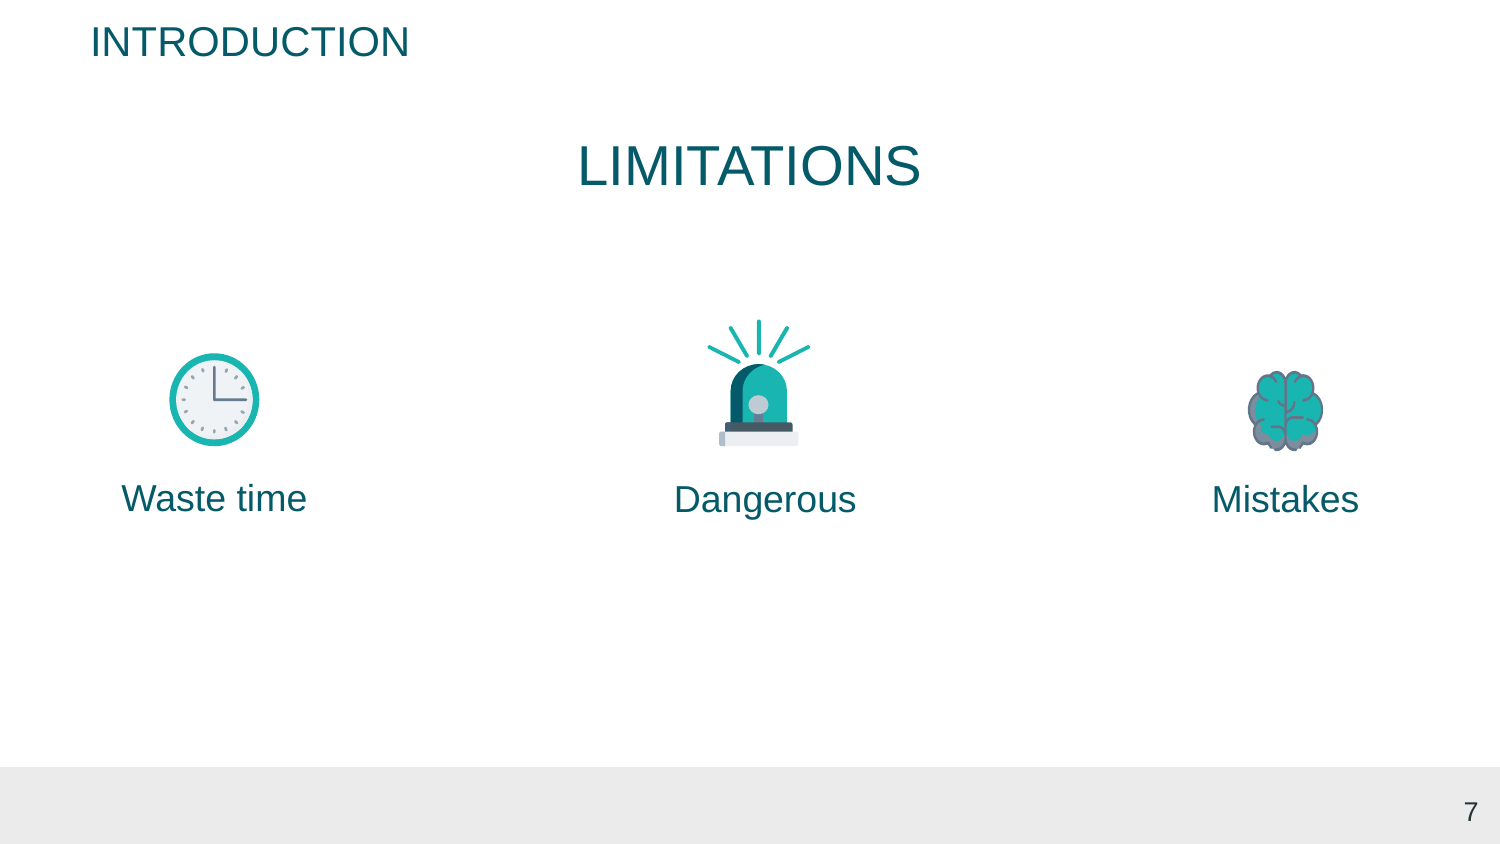

INTRODUCTION
LIMITATIONS

Waste time
Mistakes
Dangerous
7